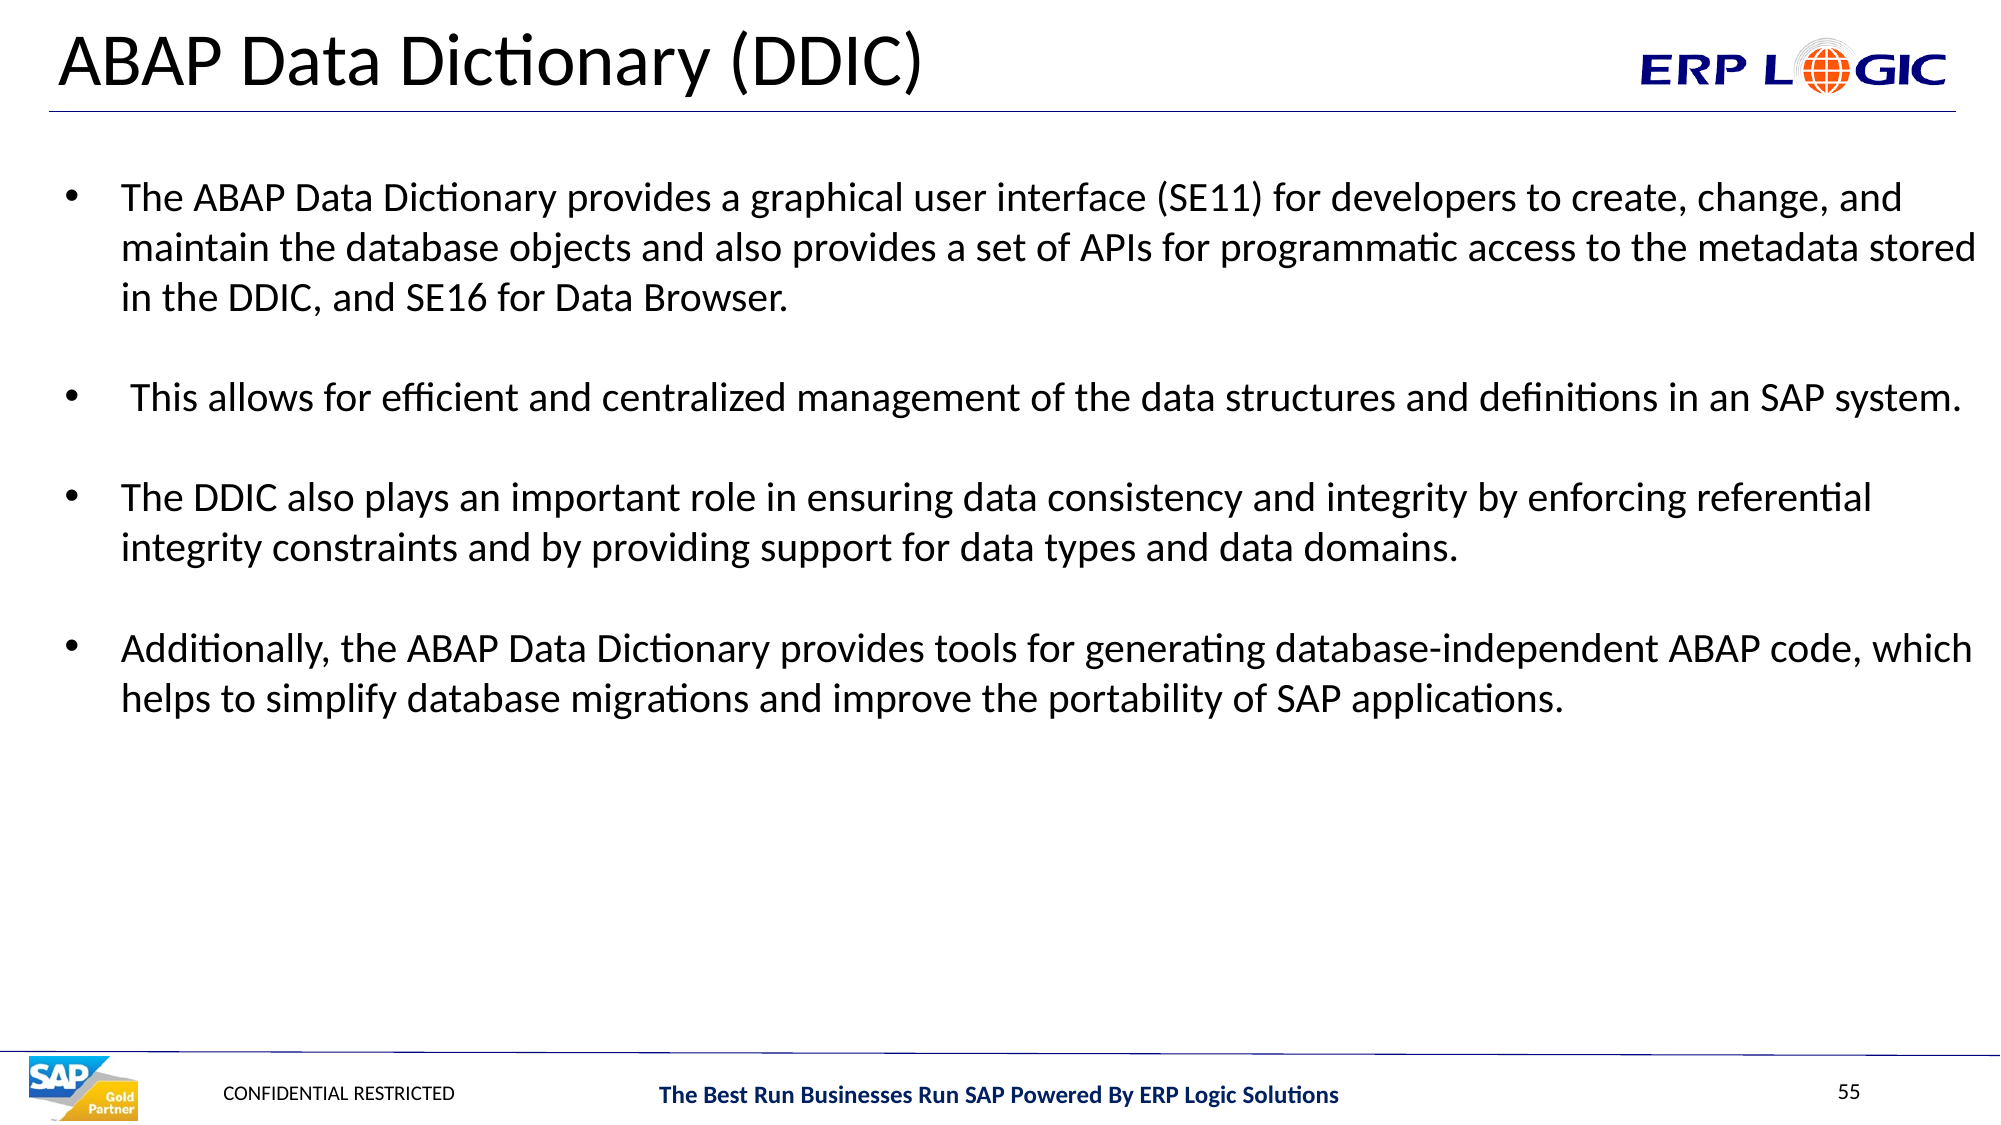

# ABAP Data Dictionary (DDIC)
The ABAP Data Dictionary provides a graphical user interface (SE11) for developers to create, change, and maintain the database objects and also provides a set of APIs for programmatic access to the metadata stored in the DDIC, and SE16 for Data Browser.

 This allows for efficient and centralized management of the data structures and definitions in an SAP system.

The DDIC also plays an important role in ensuring data consistency and integrity by enforcing referential integrity constraints and by providing support for data types and data domains.

Additionally, the ABAP Data Dictionary provides tools for generating database-independent ABAP code, which helps to simplify database migrations and improve the portability of SAP applications.